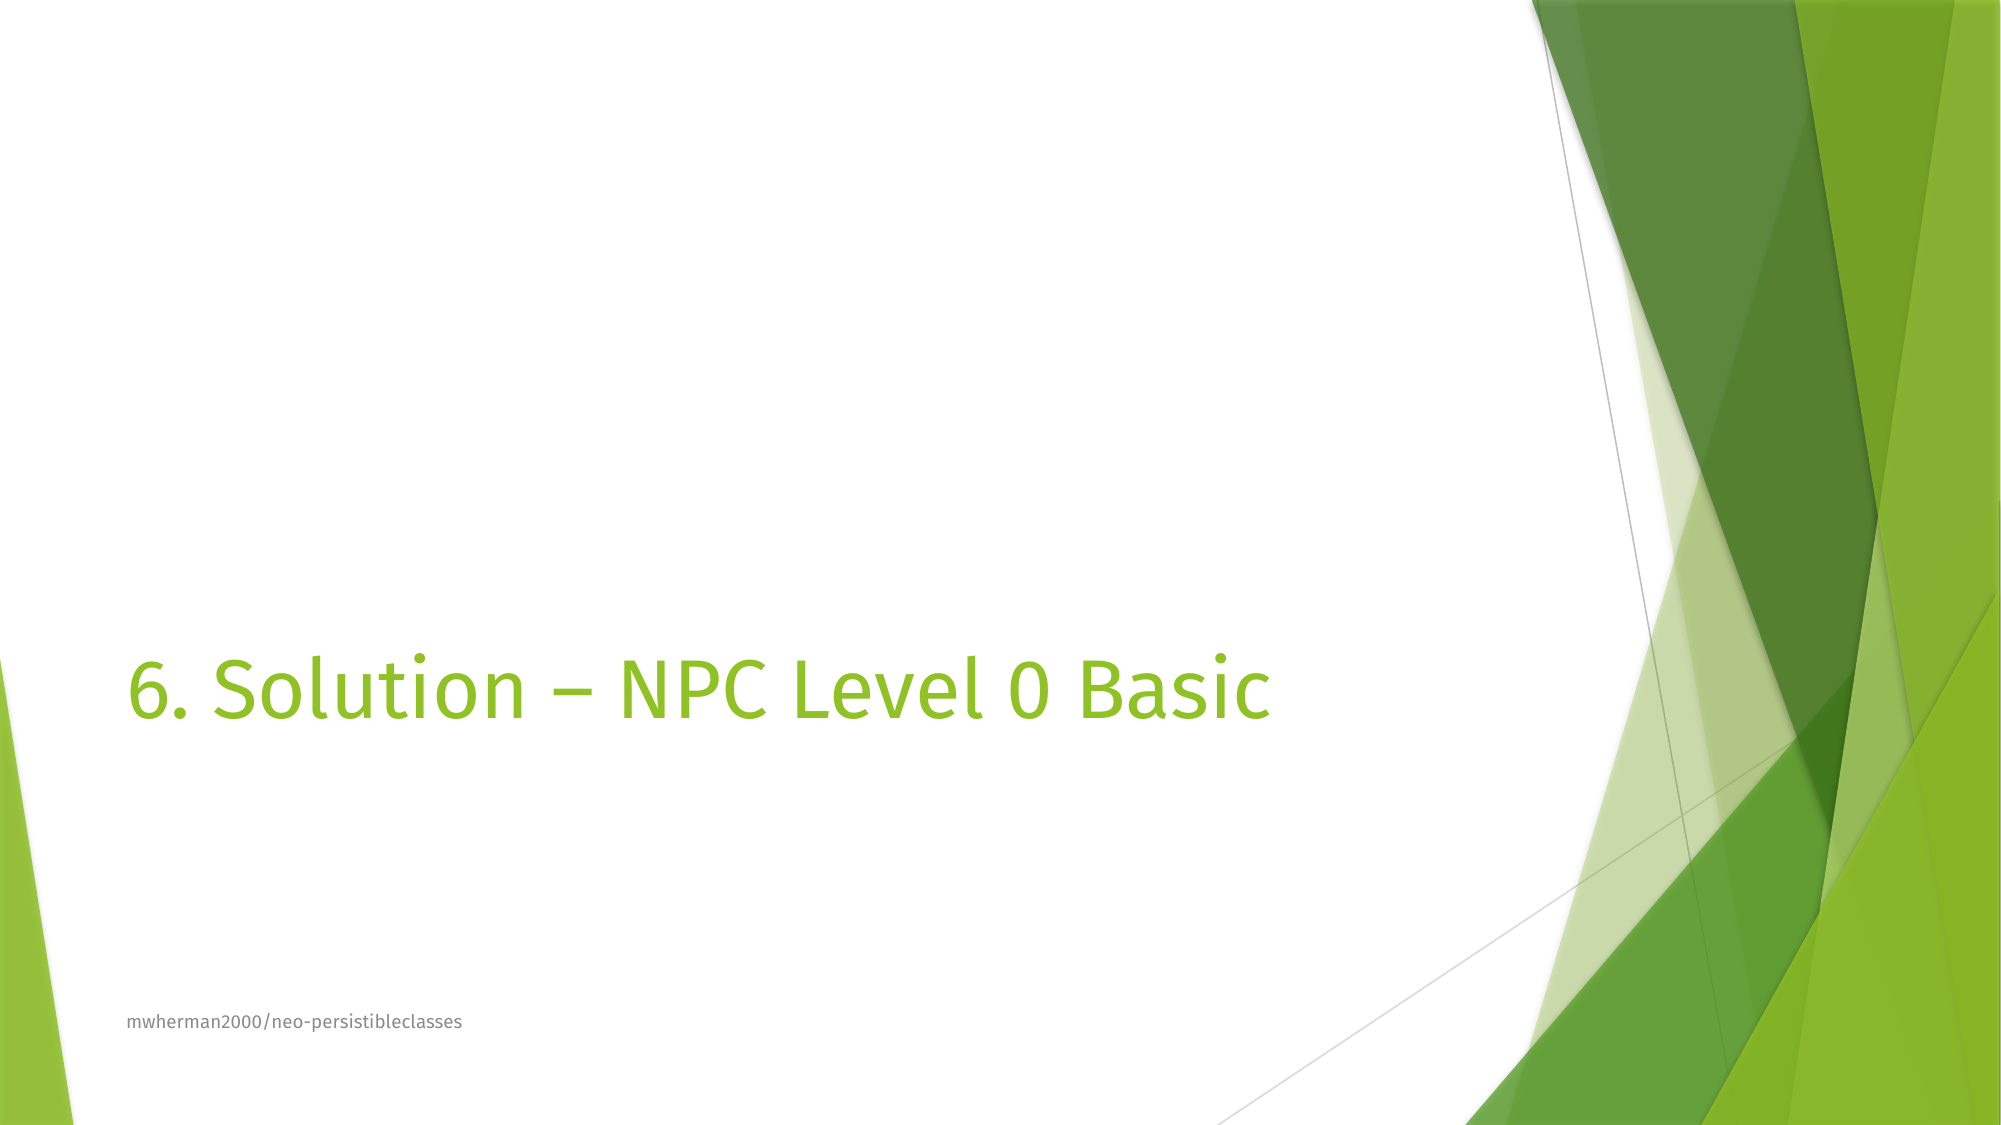

# 6. Solution – NPC Level 0 Basic

mwherman2000/neo-persistibleclasses